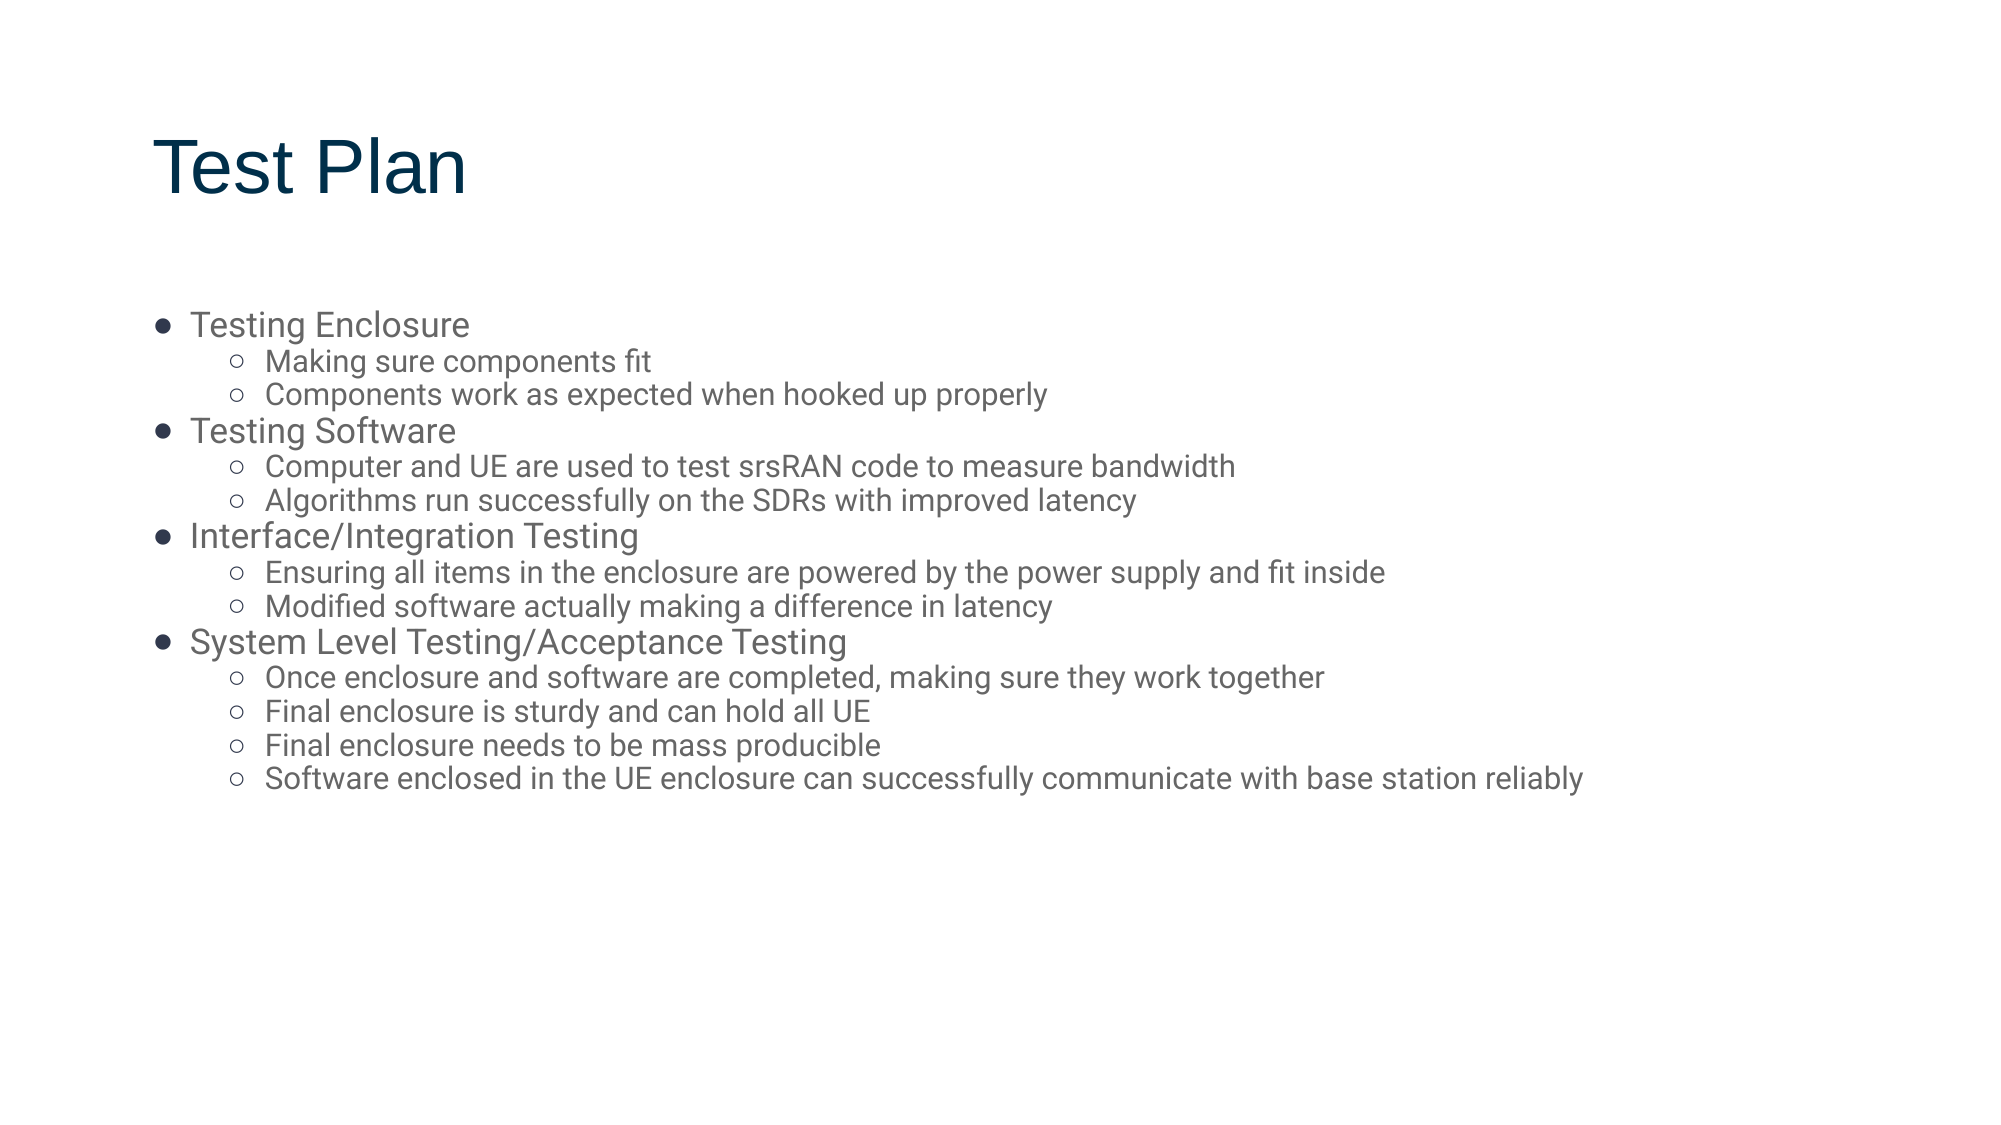

# Test Plan
Testing Enclosure
Making sure components fit
Components work as expected when hooked up properly
Testing Software
Computer and UE are used to test srsRAN code to measure bandwidth
Algorithms run successfully on the SDRs with improved latency
Interface/Integration Testing
Ensuring all items in the enclosure are powered by the power supply and fit inside
Modified software actually making a difference in latency
System Level Testing/Acceptance Testing
Once enclosure and software are completed, making sure they work together
Final enclosure is sturdy and can hold all UE
Final enclosure needs to be mass producible
Software enclosed in the UE enclosure can successfully communicate with base station reliably